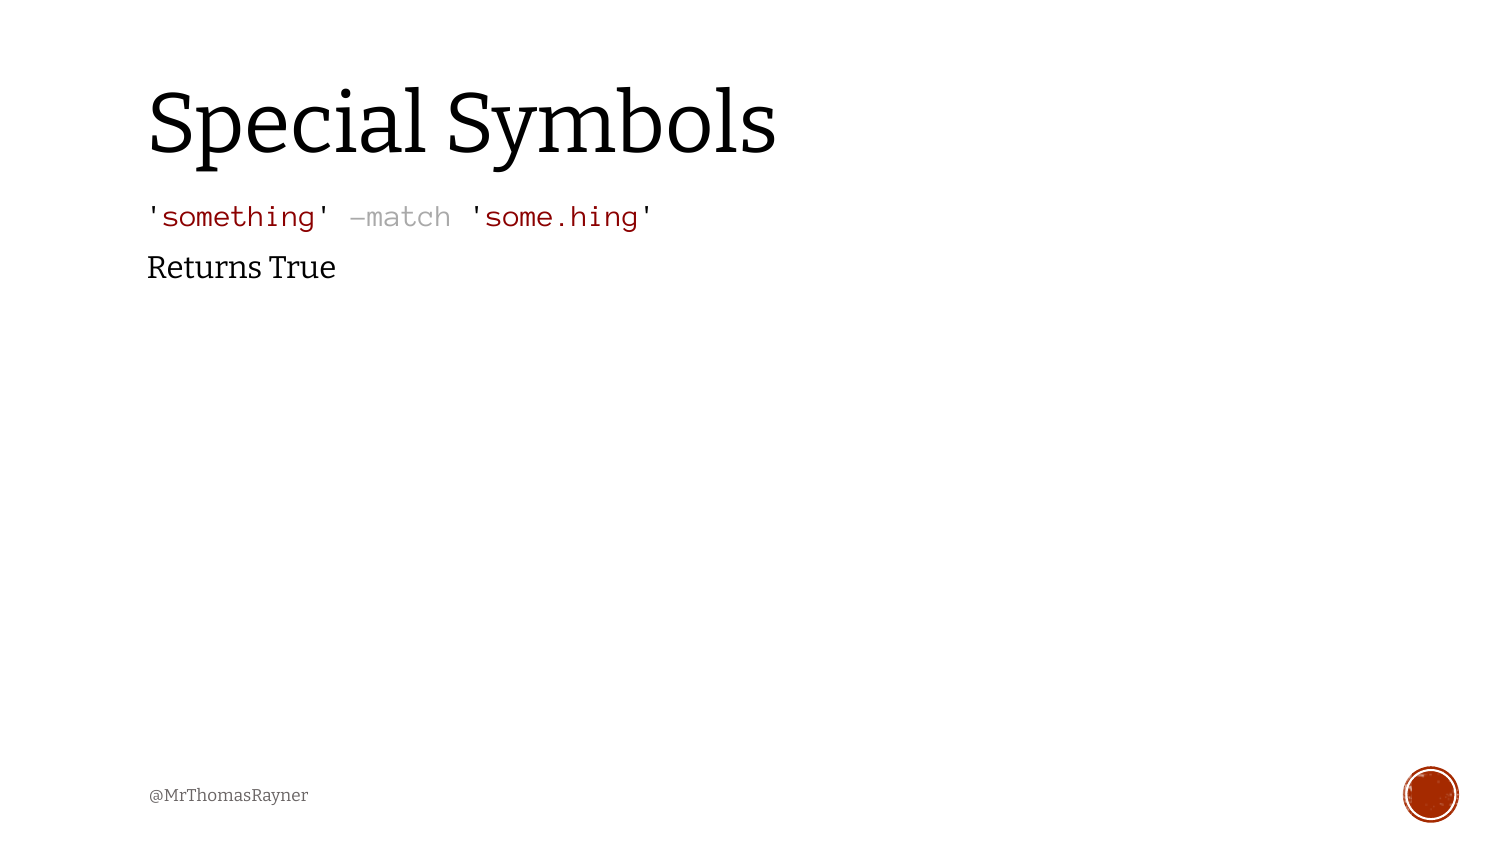

# Special Symbols
'something' -match 'some.hing'
Returns True
@MrThomasRayner